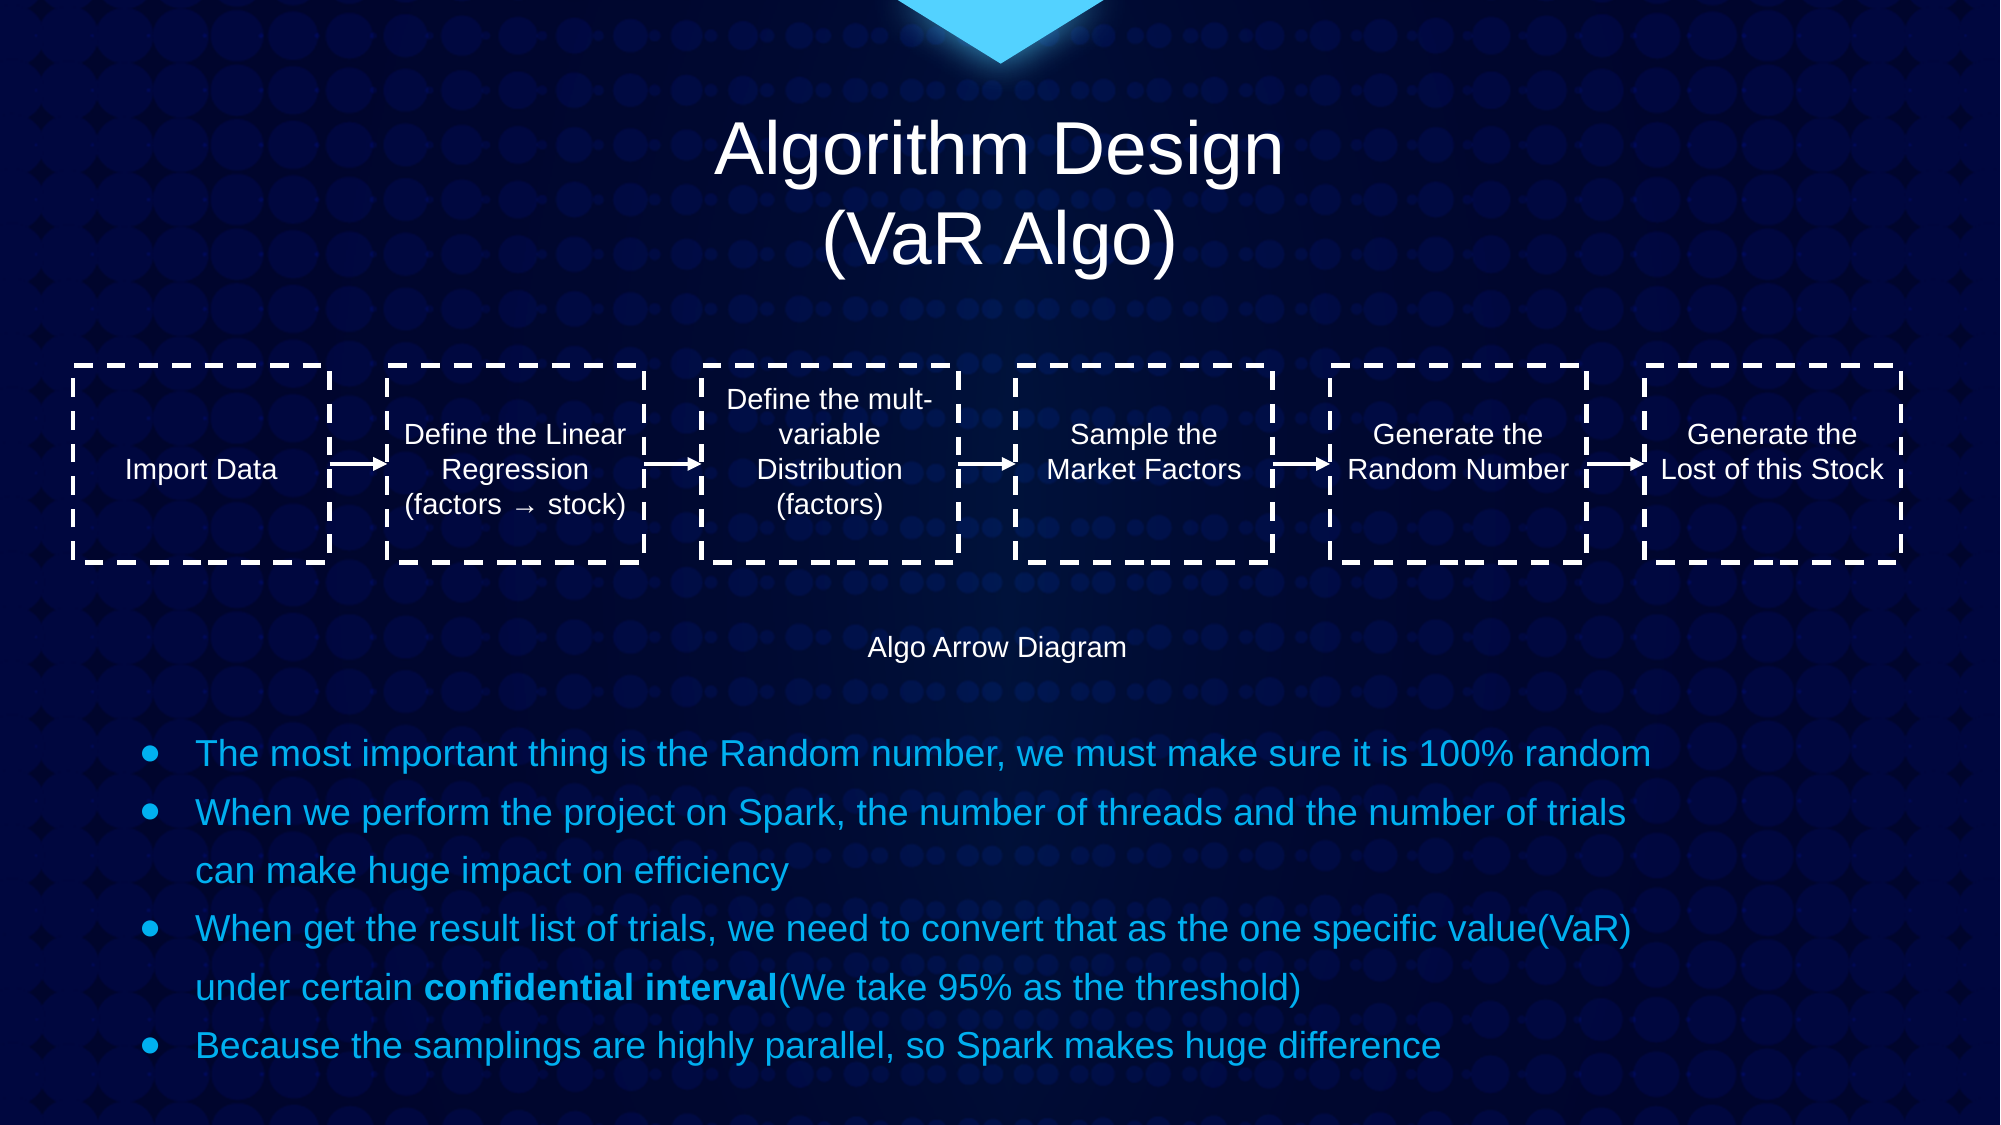

Algorithm Design
(VaR Algo)

Import Data

Define the Linear Regression
(factors → stock)
Define the mult-variable Distribution
(factors)

Sample the Market Factors

Generate the Random Number

Generate the Lost of this Stock
Algo Arrow Diagram
The most important thing is the Random number, we must make sure it is 100% random
When we perform the project on Spark, the number of threads and the number of trials can make huge impact on efficiency
When get the result list of trials, we need to convert that as the one specific value(VaR) under certain confidential interval(We take 95% as the threshold)
Because the samplings are highly parallel, so Spark makes huge difference